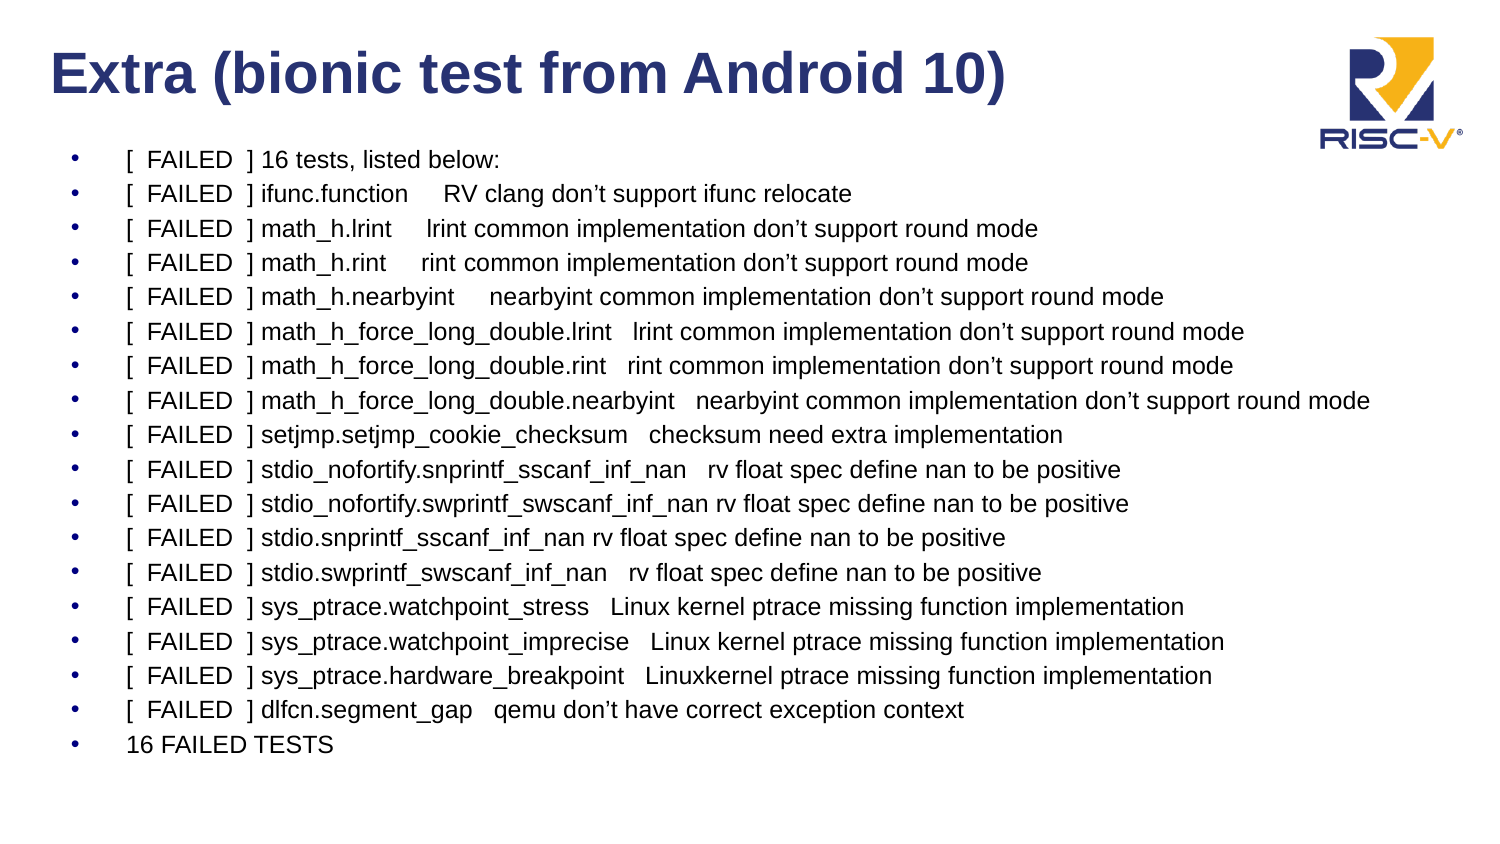

# Extra (bionic test from Android 10)
[  FAILED  ] 16 tests, listed below:
[  FAILED  ] ifunc.function     RV clang don’t support ifunc relocate
[  FAILED  ] math_h.lrint     lrint common implementation don’t support round mode
[  FAILED  ] math_h.rint     rint common implementation don’t support round mode
[  FAILED  ] math_h.nearbyint     nearbyint common implementation don’t support round mode
[  FAILED  ] math_h_force_long_double.lrint   lrint common implementation don’t support round mode
[  FAILED  ] math_h_force_long_double.rint   rint common implementation don’t support round mode
[  FAILED  ] math_h_force_long_double.nearbyint   nearbyint common implementation don’t support round mode
[  FAILED  ] setjmp.setjmp_cookie_checksum   checksum need extra implementation
[  FAILED  ] stdio_nofortify.snprintf_sscanf_inf_nan   rv float spec define nan to be positive
[  FAILED  ] stdio_nofortify.swprintf_swscanf_inf_nan rv float spec define nan to be positive
[  FAILED  ] stdio.snprintf_sscanf_inf_nan rv float spec define nan to be positive
[  FAILED  ] stdio.swprintf_swscanf_inf_nan   rv float spec define nan to be positive
[  FAILED  ] sys_ptrace.watchpoint_stress   Linux kernel ptrace missing function implementation
[  FAILED  ] sys_ptrace.watchpoint_imprecise   Linux kernel ptrace missing function implementation
[  FAILED  ] sys_ptrace.hardware_breakpoint   Linuxkernel ptrace missing function implementation
[  FAILED  ] dlfcn.segment_gap   qemu don’t have correct exception context
16 FAILED TESTS